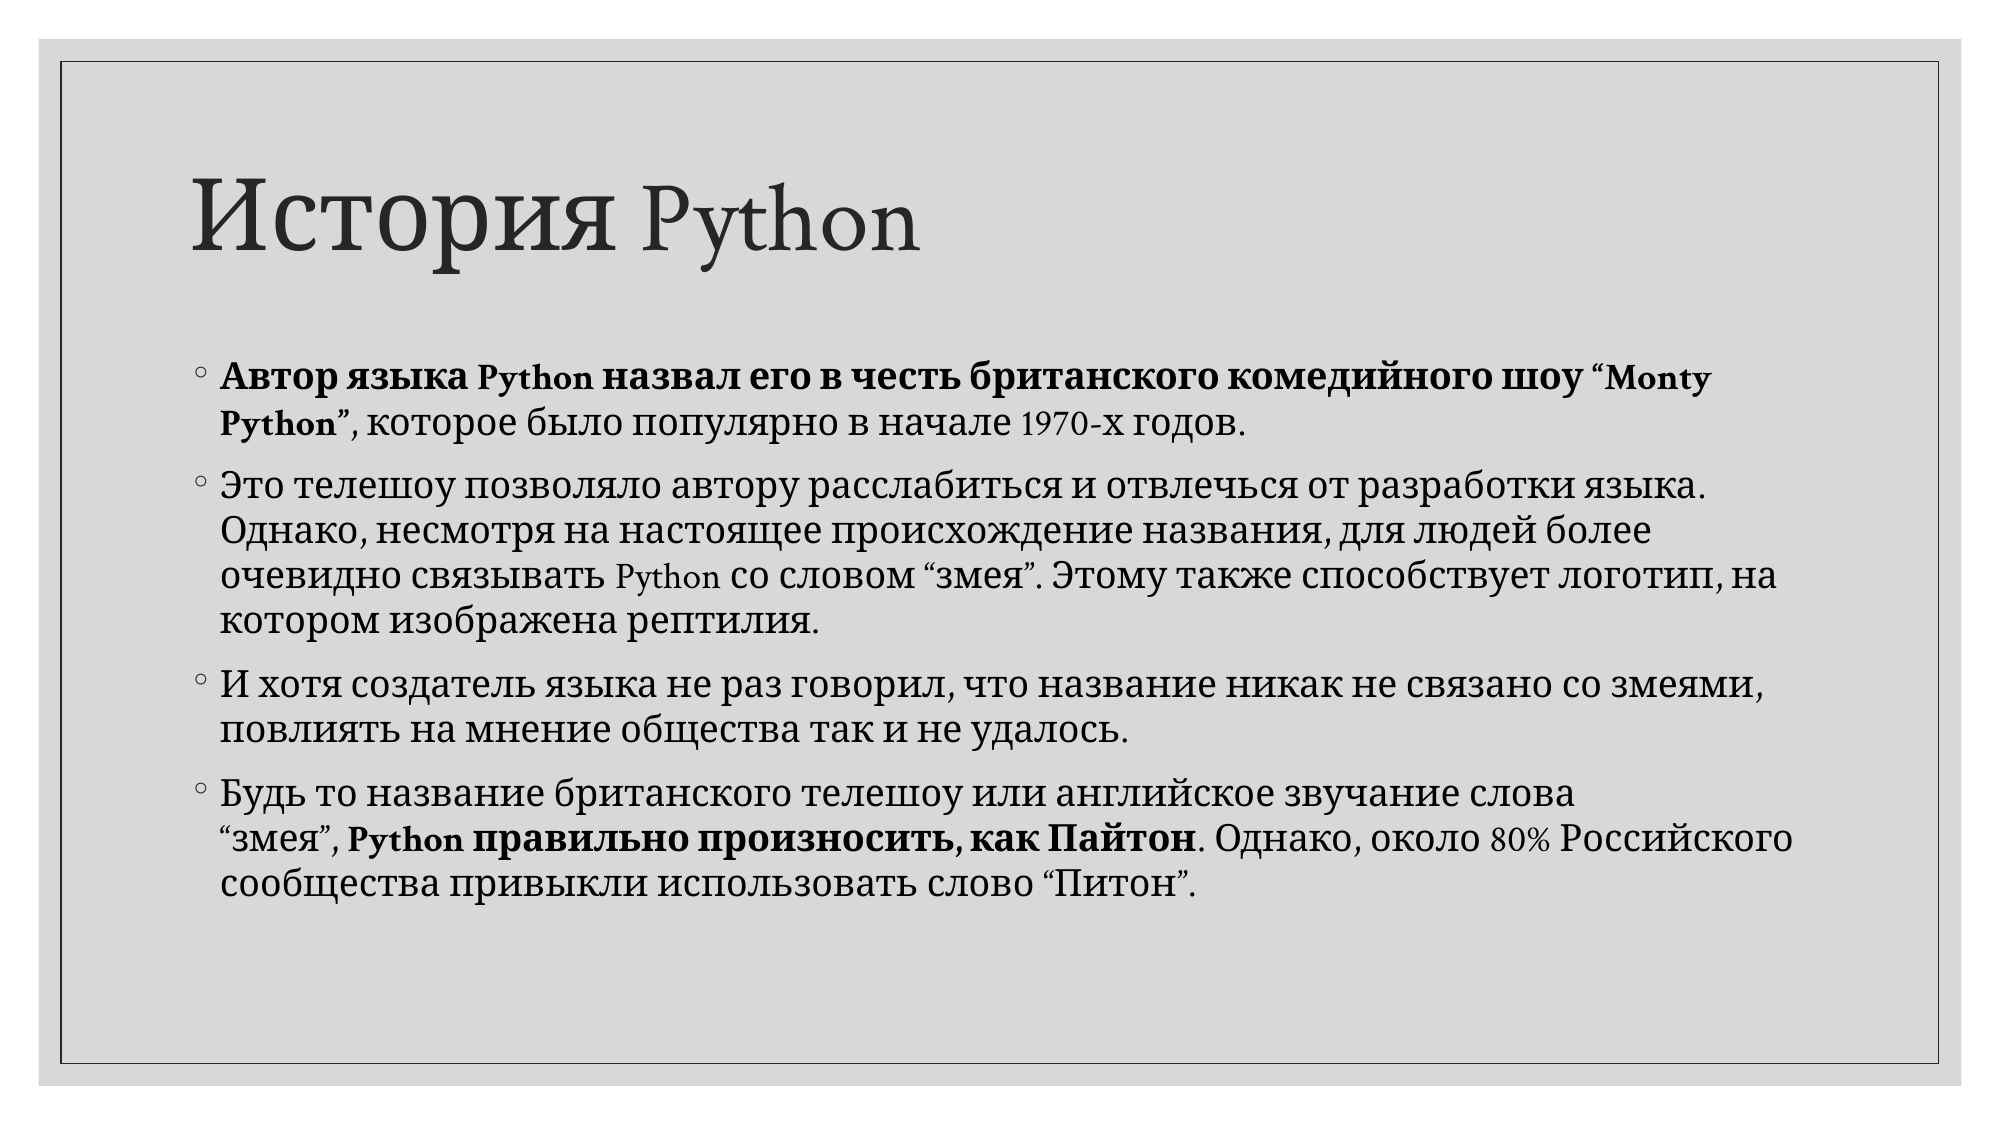

# История Python
Автор языка Python назвал его в честь британского комедийного шоу “Monty Python”, которое было популярно в начале 1970-х годов.
Это телешоу позволяло автору расслабиться и отвлечься от разработки языка. Однако, несмотря на настоящее происхождение названия, для людей более очевидно связывать Python со словом “змея”. Этому также способствует логотип, на котором изображена рептилия.
И хотя создатель языка не раз говорил, что название никак не связано со змеями, повлиять на мнение общества так и не удалось.
Будь то название британского телешоу или английское звучание слова “змея”, Python правильно произносить, как Пайтон. Однако, около 80% Российского сообщества привыкли использовать слово “Питон”.